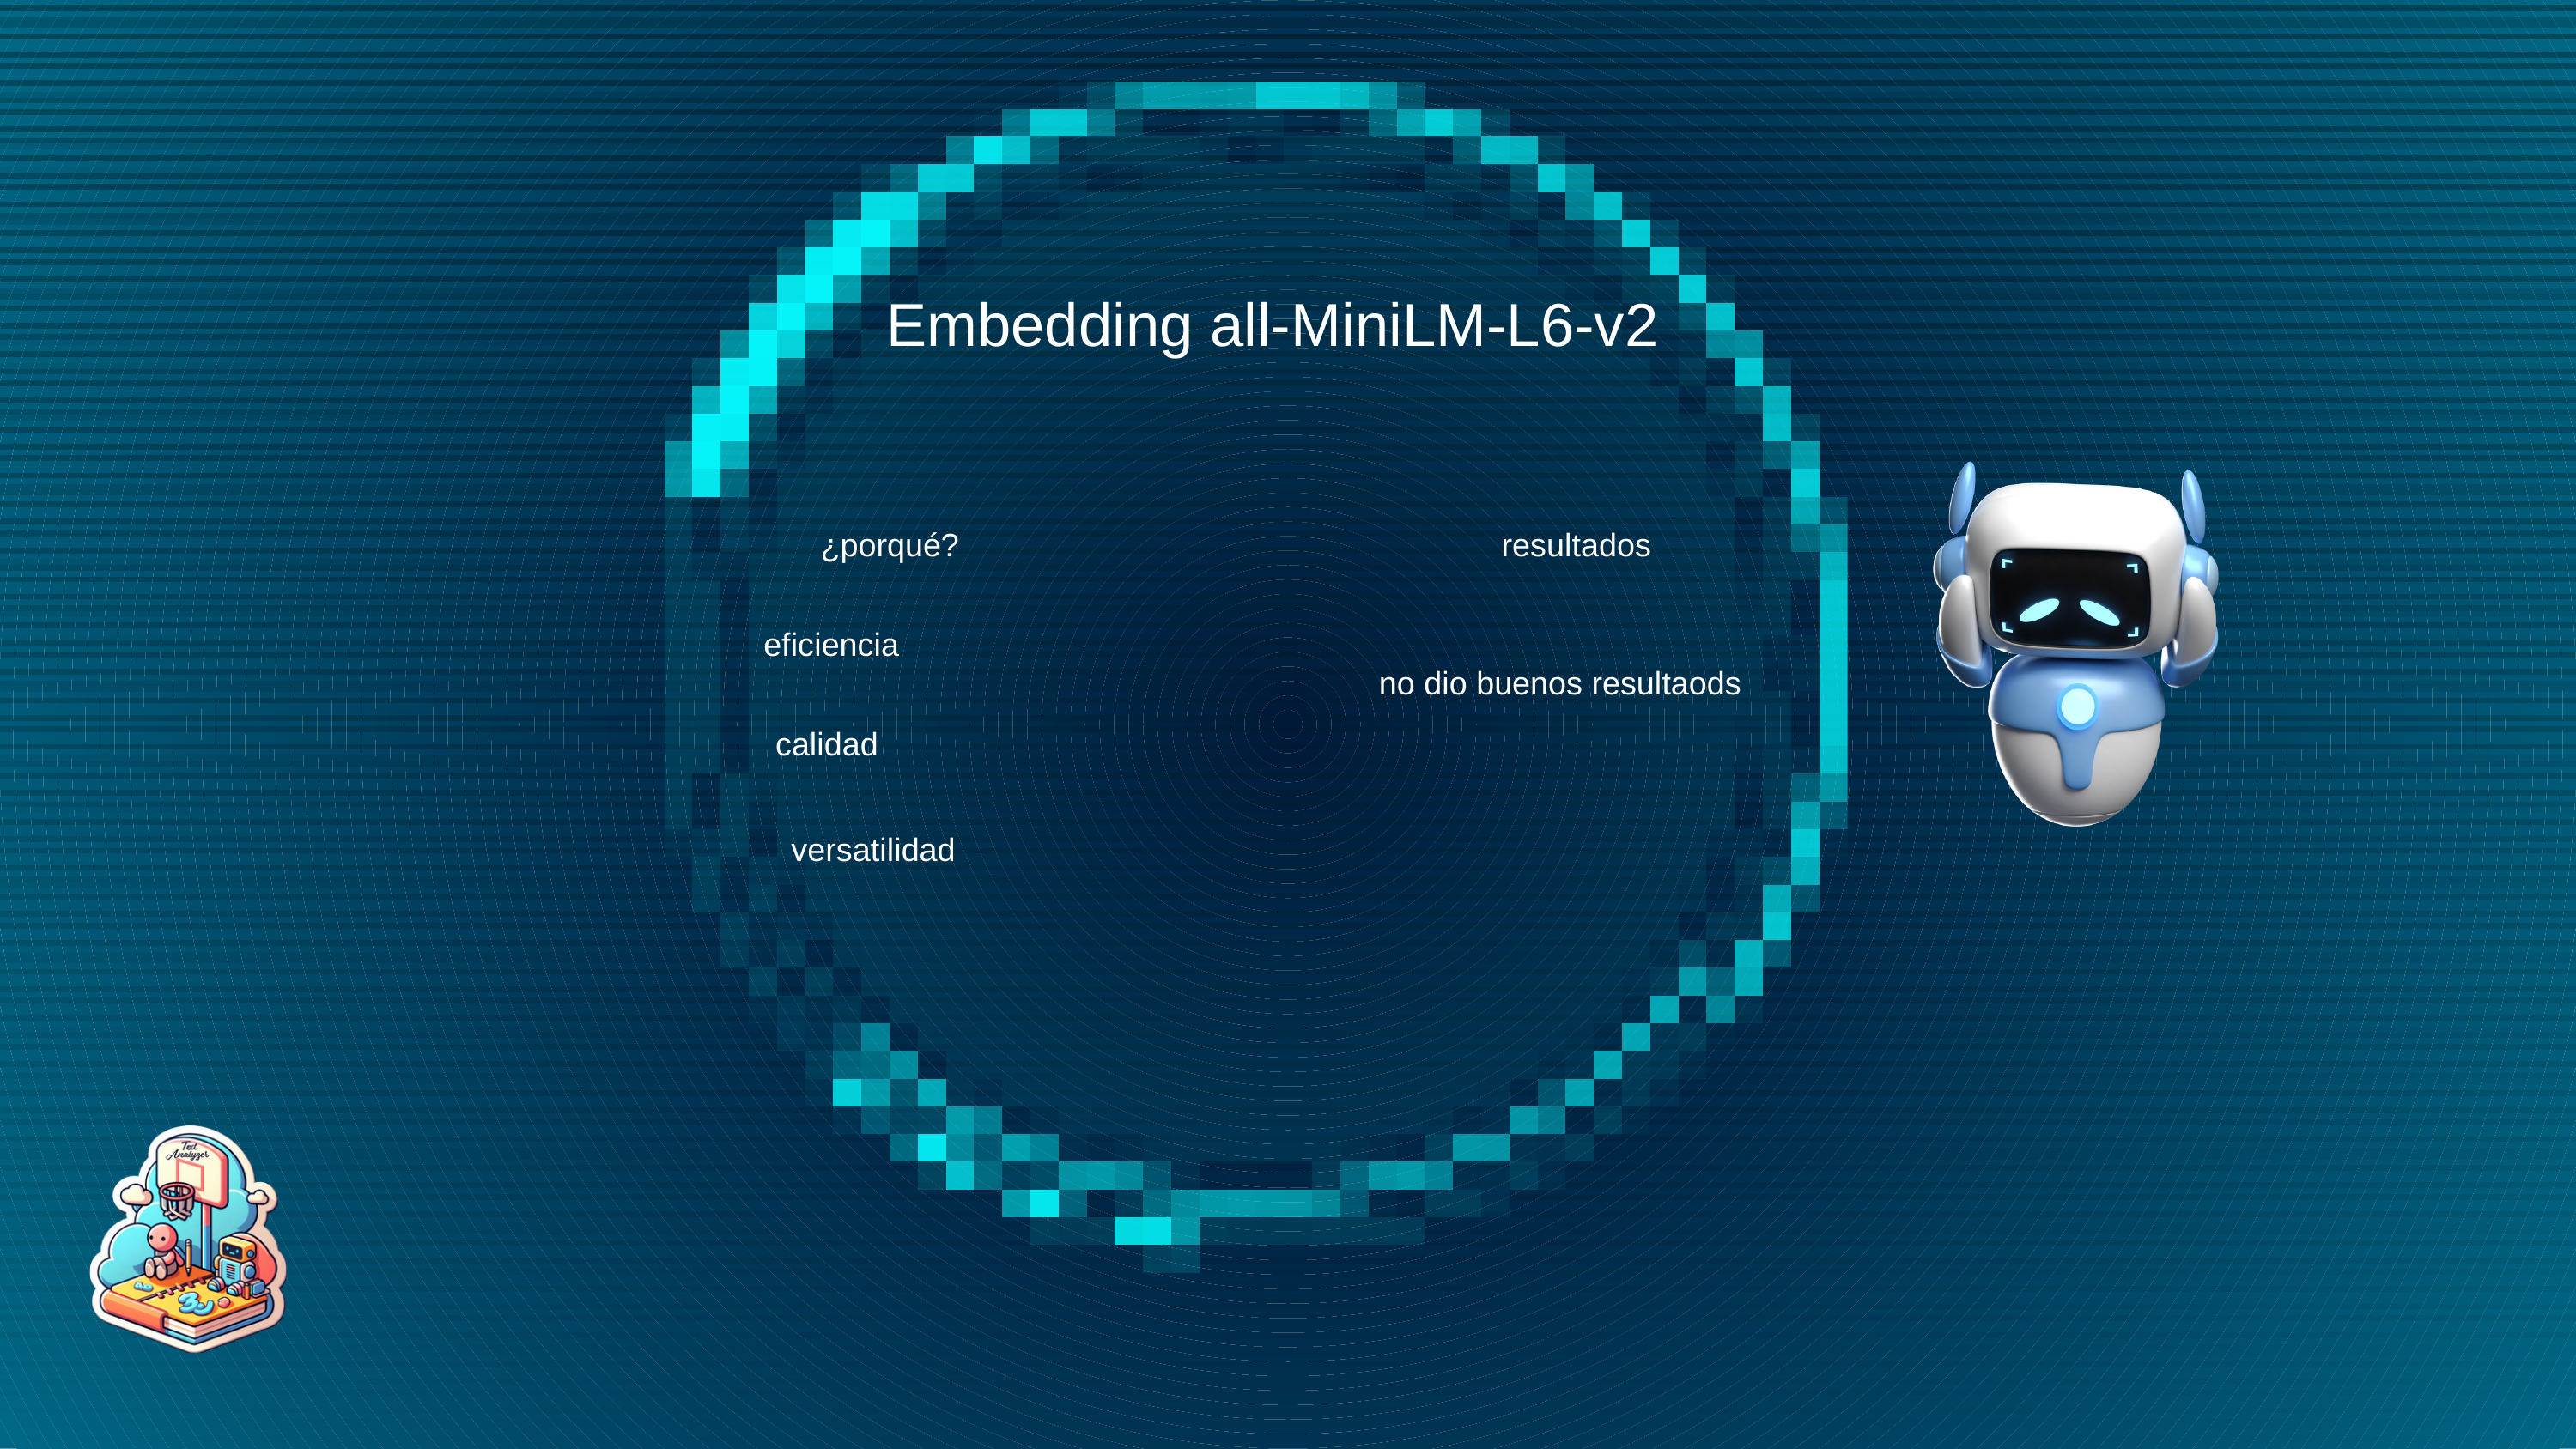

Embedding all-MiniLM-L6-v2

¿porqué?
resultados
eficiencia
no dio buenos resultaods
calidad
versatilidad